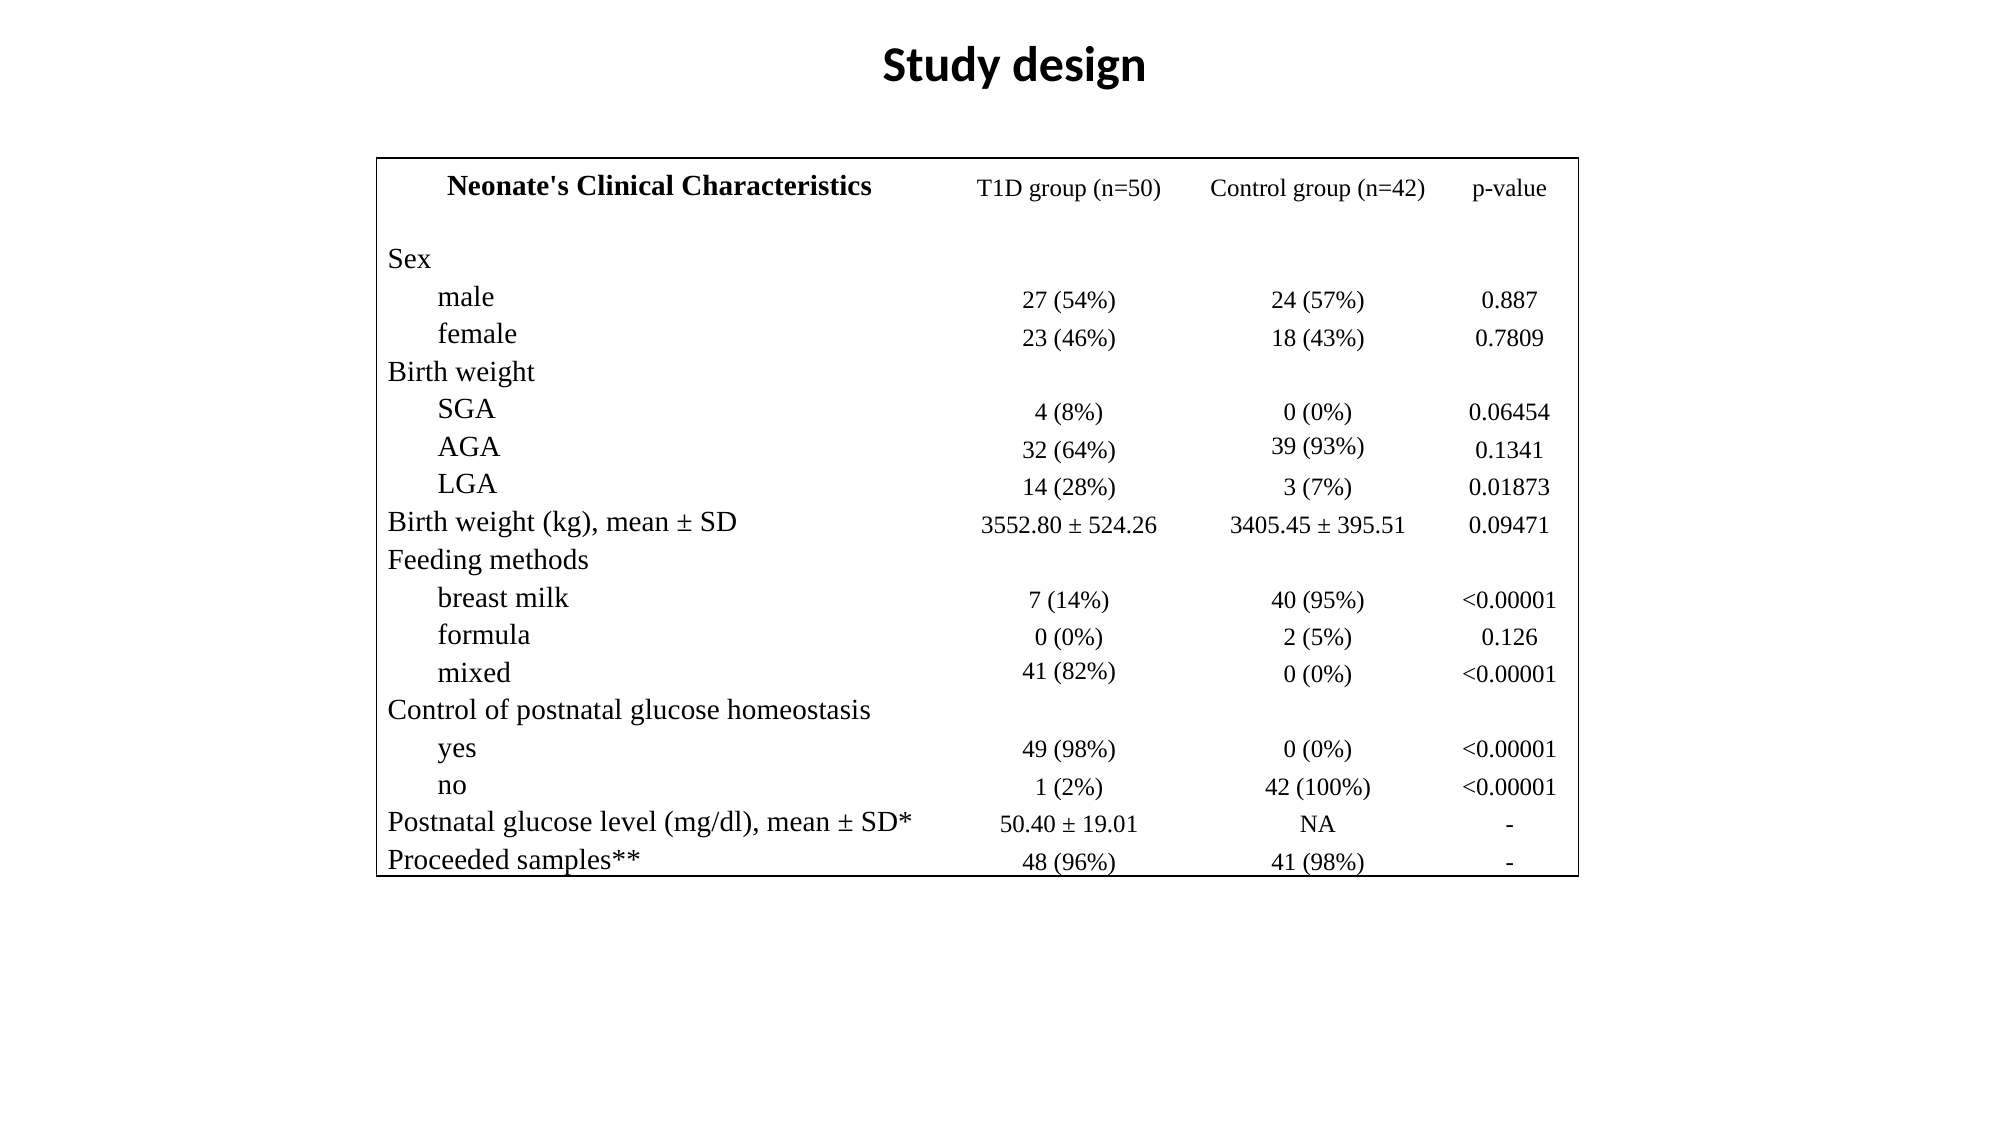

Study design
| Neonate's Clinical Characteristics | T1D group (n=50) | Control group (n=42) | p-value |
| --- | --- | --- | --- |
|  |  |  |  |
| Sex |  |  |  |
| male | 27 (54%) | 24 (57%) | 0.887 |
| female | 23 (46%) | 18 (43%) | 0.7809 |
| Birth weight |  |  |  |
| SGA | 4 (8%) | 0 (0%) | 0.06454 |
| AGA | 32 (64%) | 39 (93%) | 0.1341 |
| LGA | 14 (28%) | 3 (7%) | 0.01873 |
| Birth weight (kg), mean ± SD | 3552.80 ± 524.26 | 3405.45 ± 395.51 | 0.09471 |
| Feeding methods |  |  |  |
| breast milk | 7 (14%) | 40 (95%) | <0.00001 |
| formula | 0 (0%) | 2 (5%) | 0.126 |
| mixed | 41 (82%) | 0 (0%) | <0.00001 |
| Control of postnatal glucose homeostasis |  |  |  |
| yes | 49 (98%) | 0 (0%) | <0.00001 |
| no | 1 (2%) | 42 (100%) | <0.00001 |
| Postnatal glucose level (mg/dl), mean ± SD\* | 50.40 ± 19.01 | NA | - |
| Proceeded samples\*\* | 48 (96%) | 41 (98%) | - |